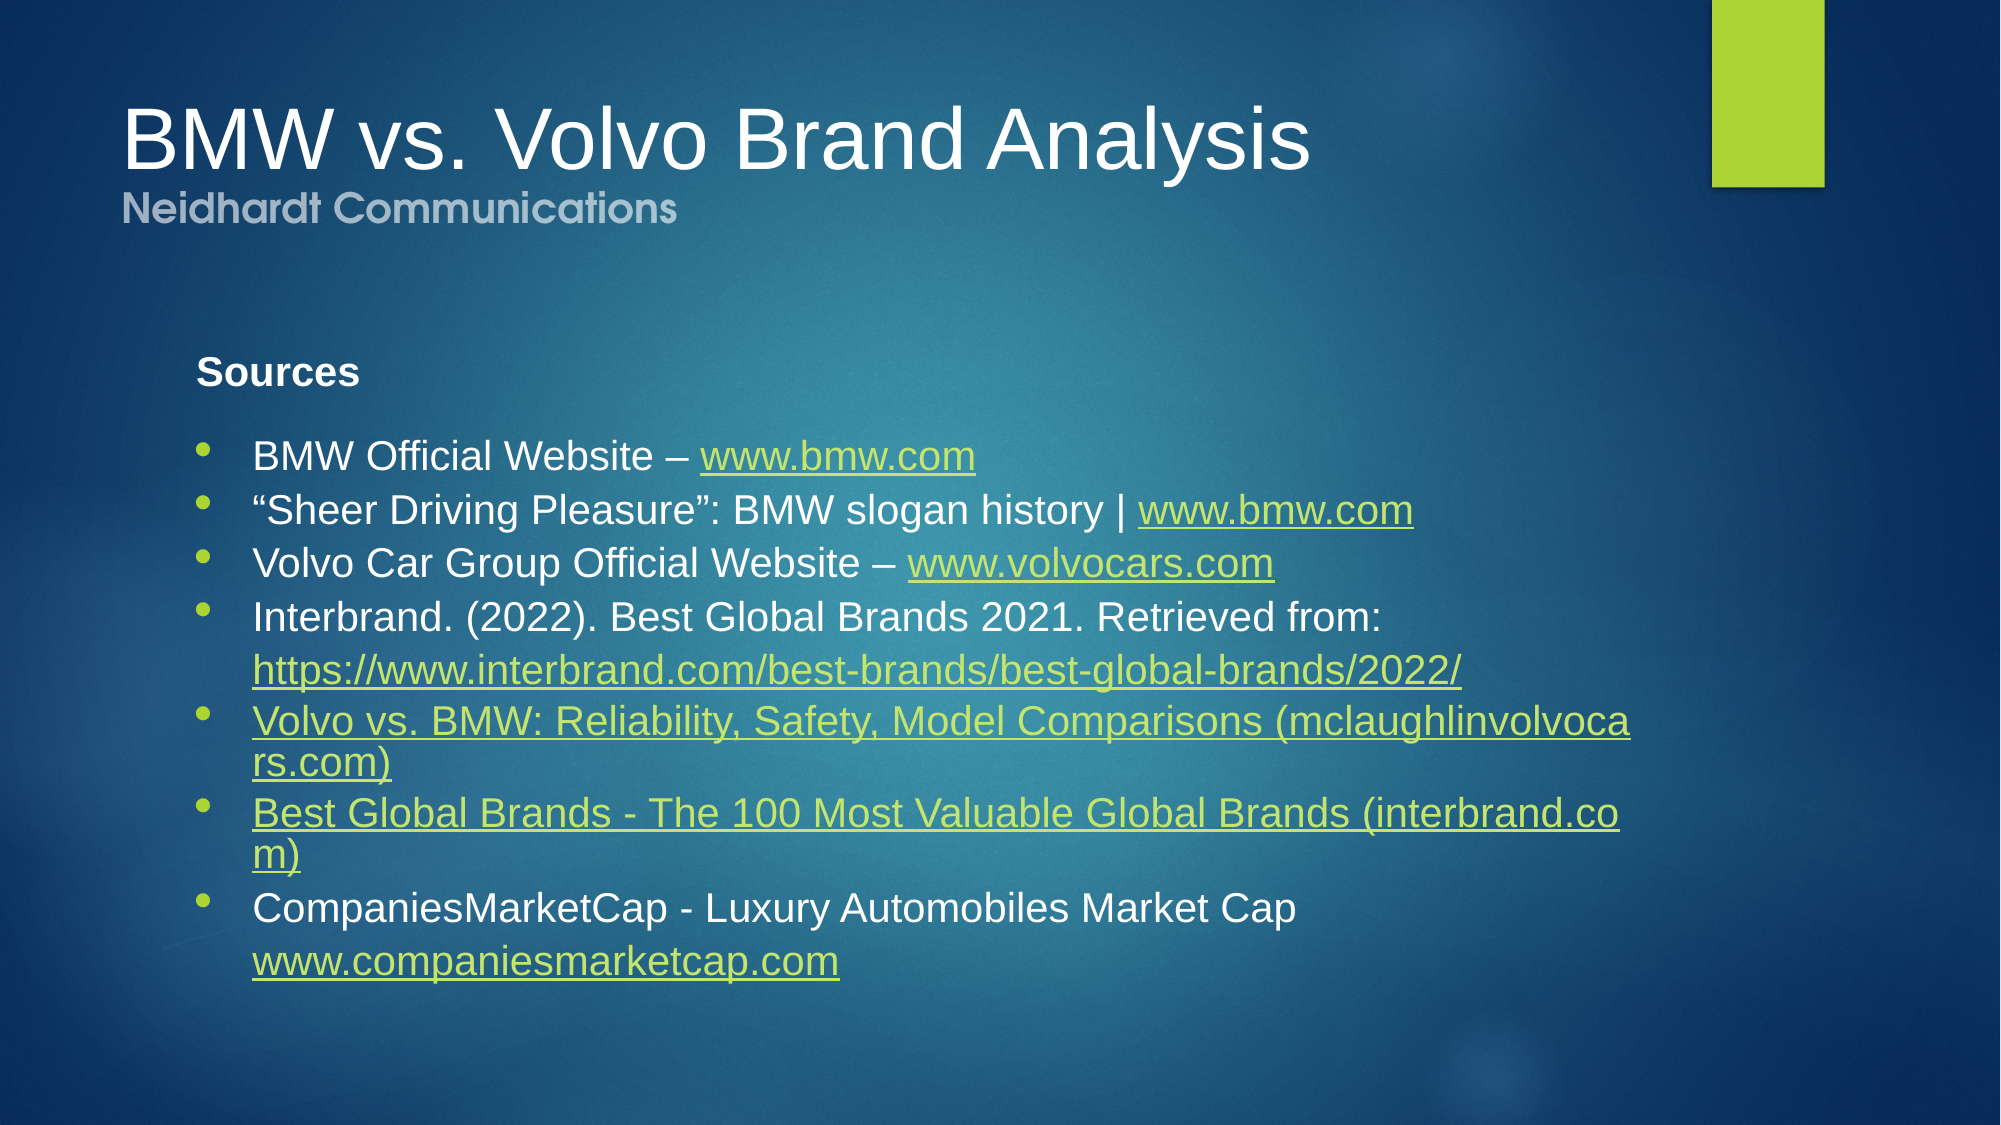

# BMW vs. Volvo Brand Analysis
Neidhardt Communications
Sources
BMW Official Website – www.bmw.com
“Sheer Driving Pleasure”: BMW slogan history | www.bmw.com
Volvo Car Group Official Website – www.volvocars.com
Interbrand. (2022). Best Global Brands 2021. Retrieved from: https://www.interbrand.com/best-brands/best-global-brands/2022/
Volvo vs. BMW: Reliability, Safety, Model Comparisons (mclaughlinvolvocars.com)
Best Global Brands - The 100 Most Valuable Global Brands (interbrand.com)
CompaniesMarketCap - Luxury Automobiles Market Cap www.companiesmarketcap.com